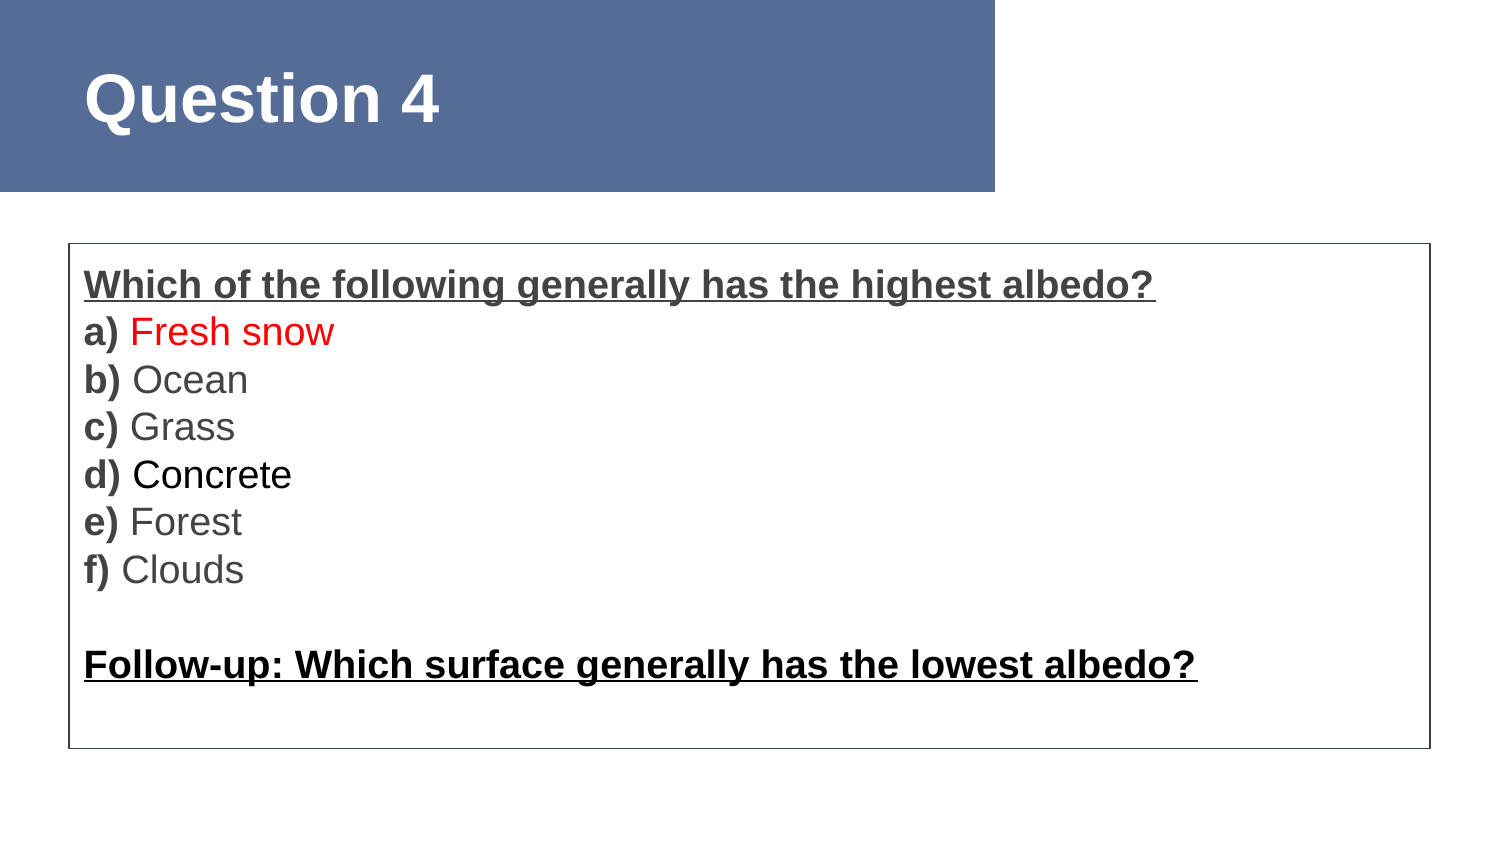

Question 4
Which of the following generally has the highest albedo?
a) Fresh snow
b) Ocean
c) Grass
d) Concrete
e) Forest
f) Clouds
Follow-up: Which surface generally has the lowest albedo?